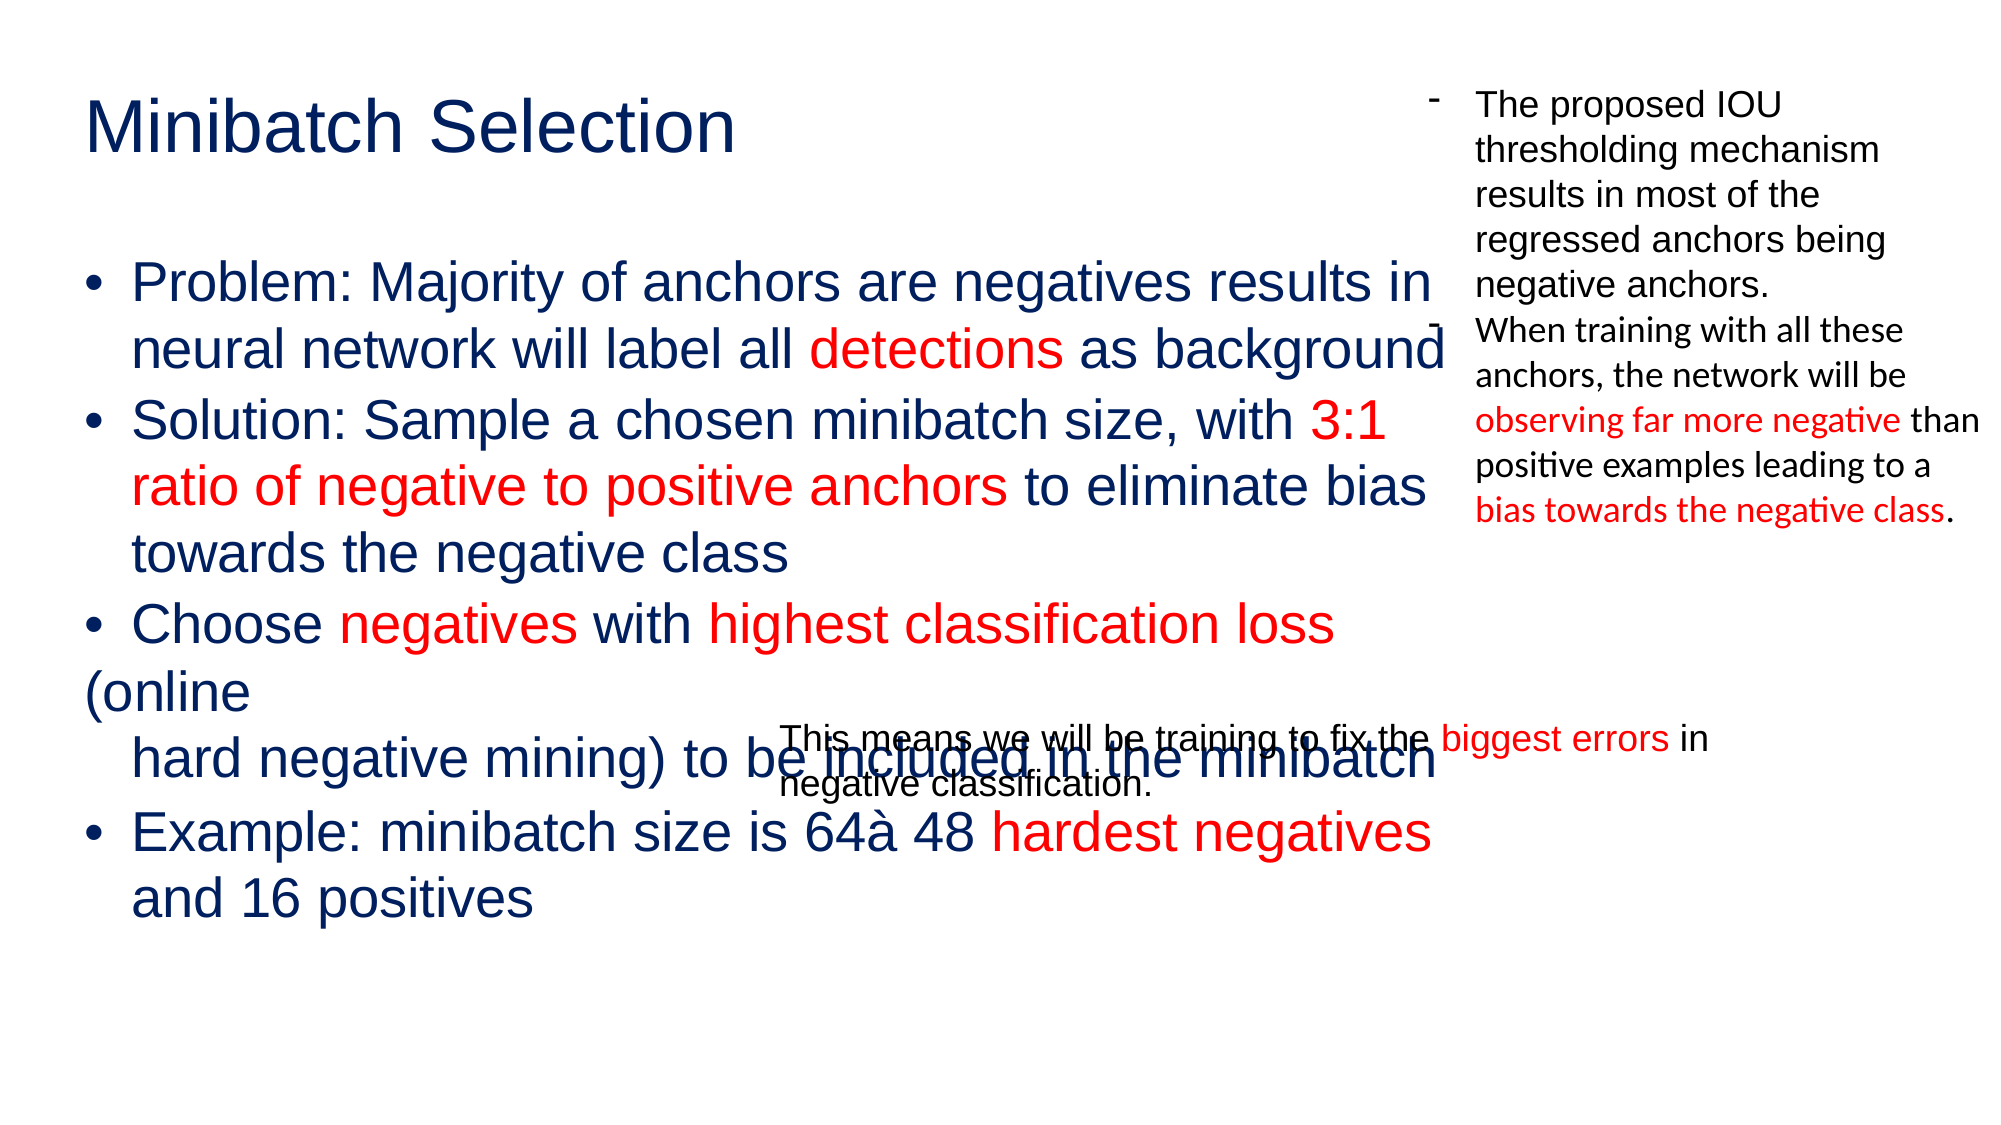

The proposed IOU thresholding mechanism results in most of the regressed anchors being negative anchors.
When training with all these anchors, the network will be observing far more negative than positive examples leading to a bias towards the negative class.
Minibatch Selection
• Problem: Majority of anchors are negatives results in
neural network will label all detections as background
• Solution: Sample a chosen minibatch size, with 3:1
ratio of negative to positive anchors to eliminate bias
towards the negative class
• Choose negatives with highest classification loss (online
hard negative mining) to be included in the minibatch
This means we will be training to fix the biggest errors in negative classification.
• Example: minibatch size is 64à 48 hardest negatives
and 16 positives